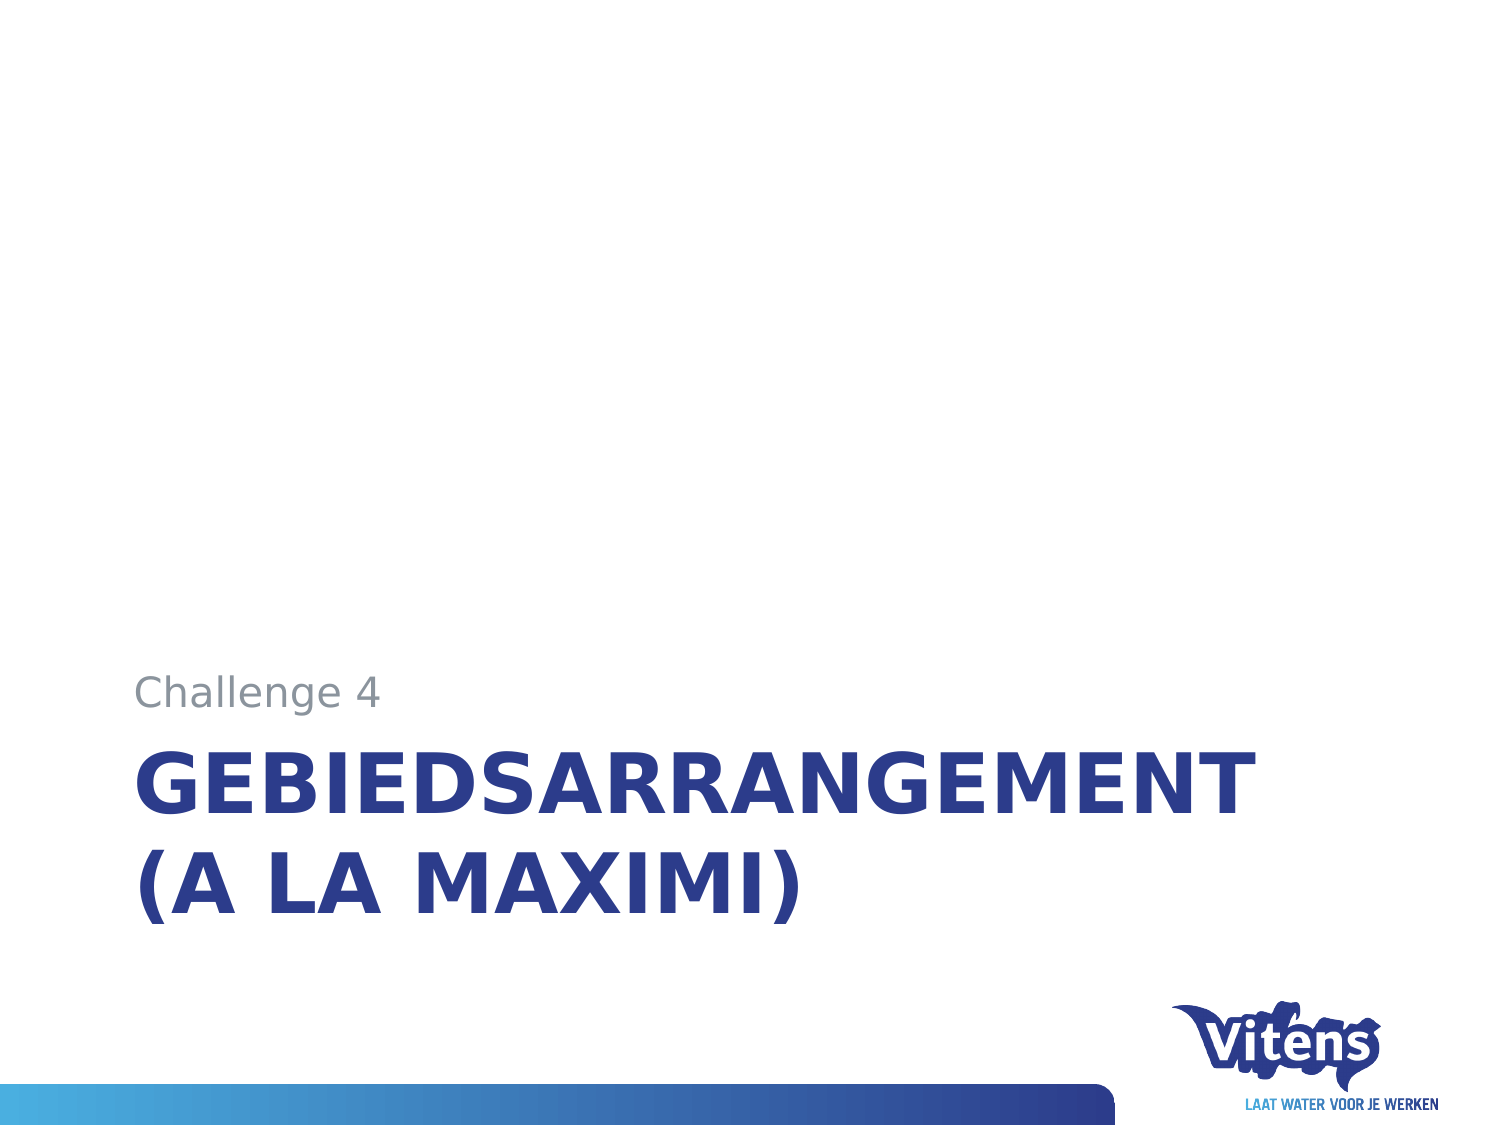

Challenge 4
# Gebiedsarrangement (a la Maximi)